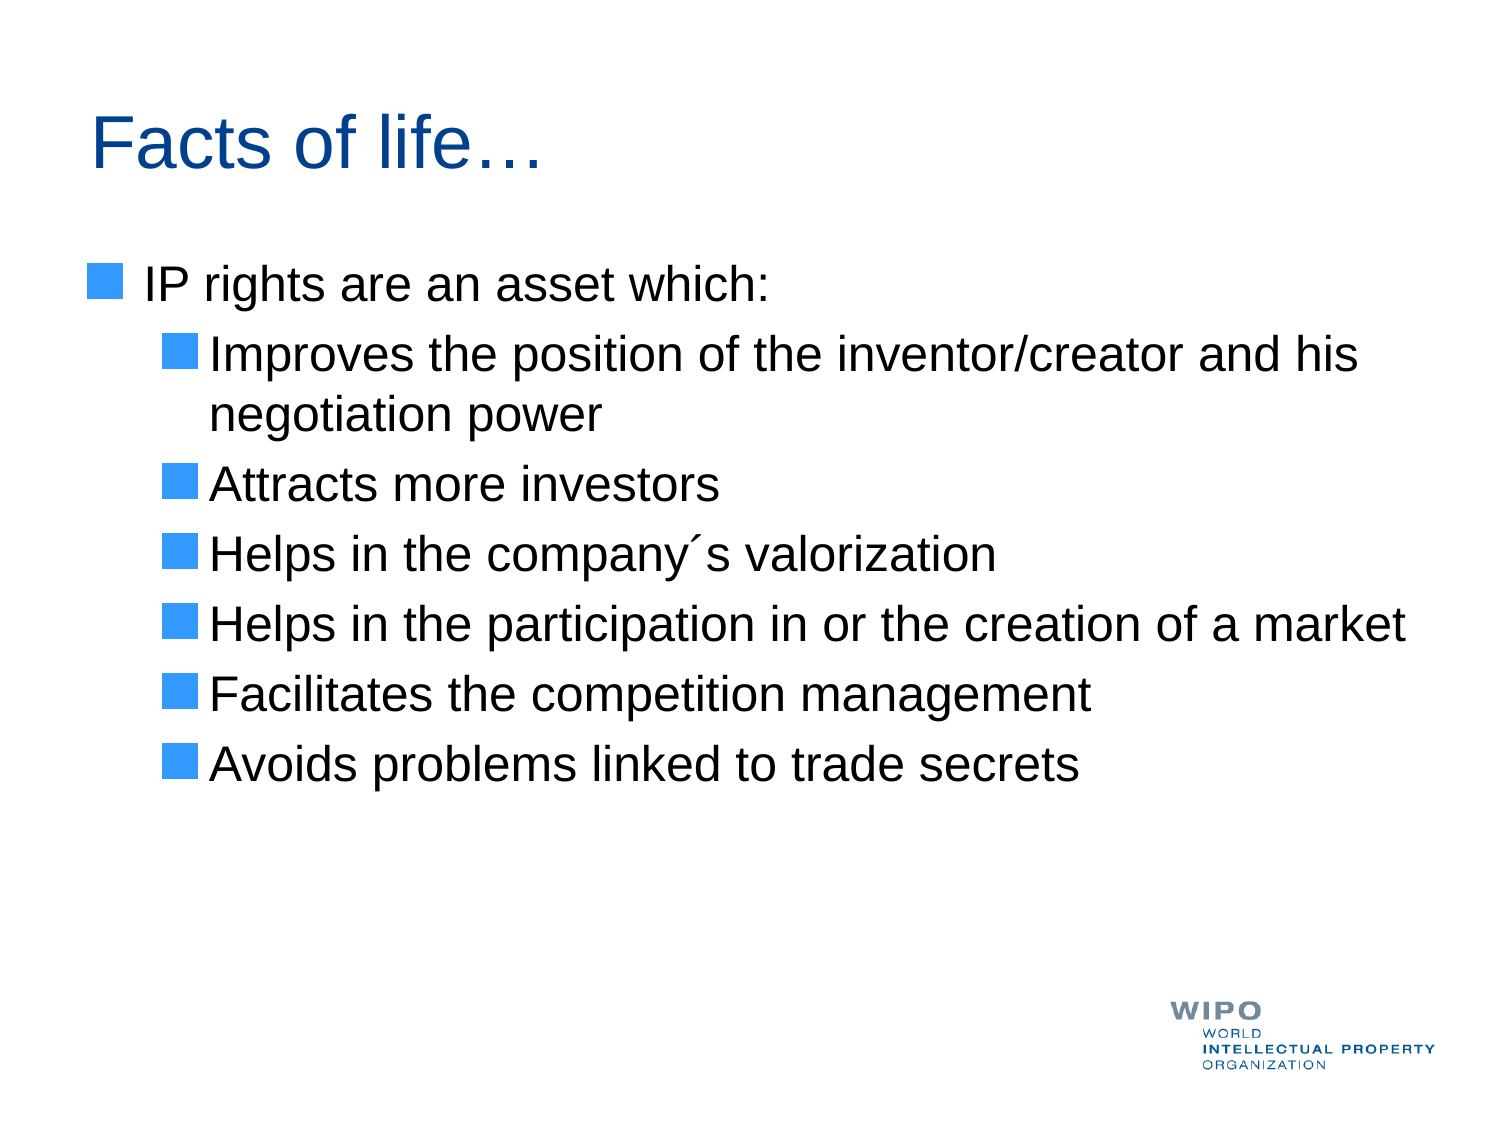

# Facts of life…
IP rights are an asset which:
Improves the position of the inventor/creator and his negotiation power
Attracts more investors
Helps in the company´s valorization
Helps in the participation in or the creation of a market
Facilitates the competition management
Avoids problems linked to trade secrets